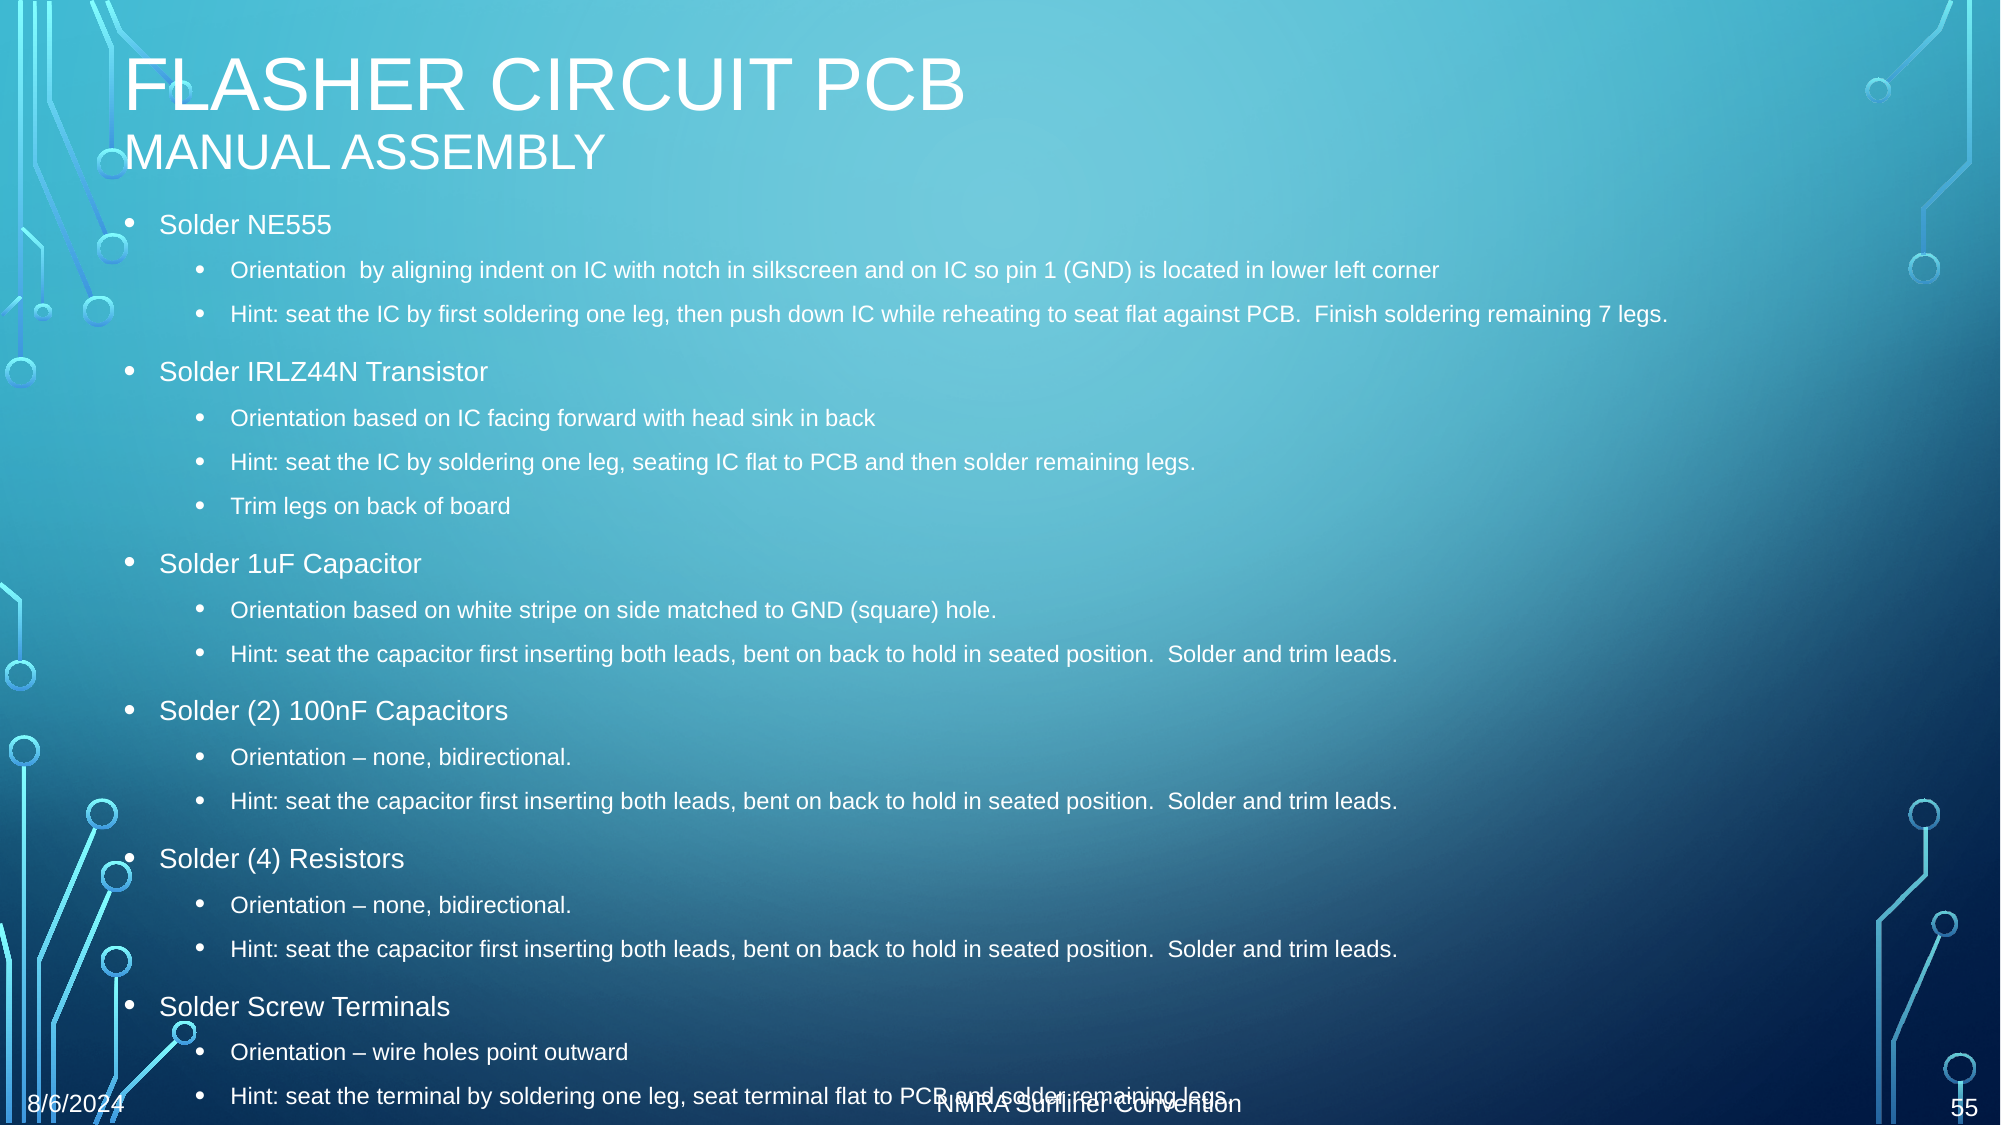

# Flasher Circuit PCB Manual Assembly
Solder NE555
Orientation  by aligning indent on IC with notch in silkscreen and on IC so pin 1 (GND) is located in lower left corner
Hint: seat the IC by first soldering one leg, then push down IC while reheating to seat flat against PCB.  Finish soldering remaining 7 legs.
Solder IRLZ44N Transistor
Orientation based on IC facing forward with head sink in back
Hint: seat the IC by soldering one leg, seating IC flat to PCB and then solder remaining legs.
Trim legs on back of board
Solder 1uF Capacitor
Orientation based on white stripe on side matched to GND (square) hole.
Hint: seat the capacitor first inserting both leads, bent on back to hold in seated position.  Solder and trim leads.
Solder (2) 100nF Capacitors
Orientation – none, bidirectional.
Hint: seat the capacitor first inserting both leads, bent on back to hold in seated position.  Solder and trim leads.
Solder (4) Resistors
Orientation – none, bidirectional.
Hint: seat the capacitor first inserting both leads, bent on back to hold in seated position.  Solder and trim leads.
Solder Screw Terminals
Orientation – wire holes point outward
Hint: seat the terminal by soldering one leg, seat terminal flat to PCB and solder remaining legs.
8/6/2024
NMRA Surfliner Convention
55